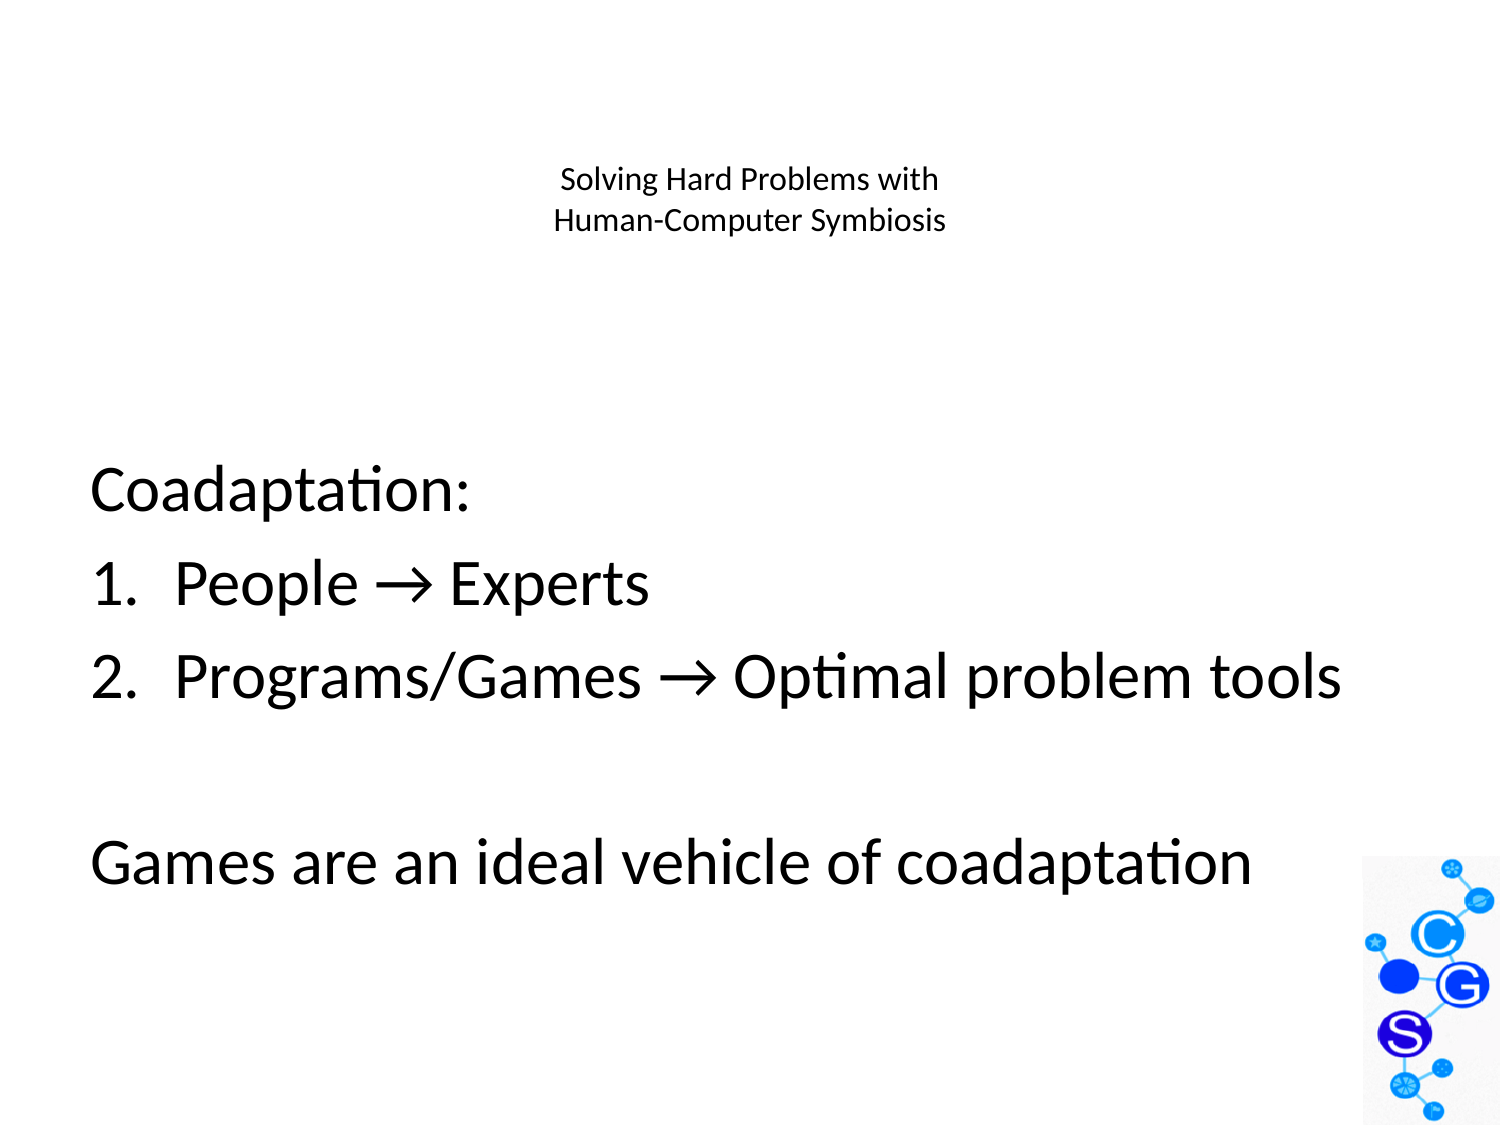

# Solving Hard Problems with Human-Computer Symbiosis
Coadaptation:
People → Experts
Programs/Games → Optimal problem tools

Games are an ideal vehicle of coadaptation